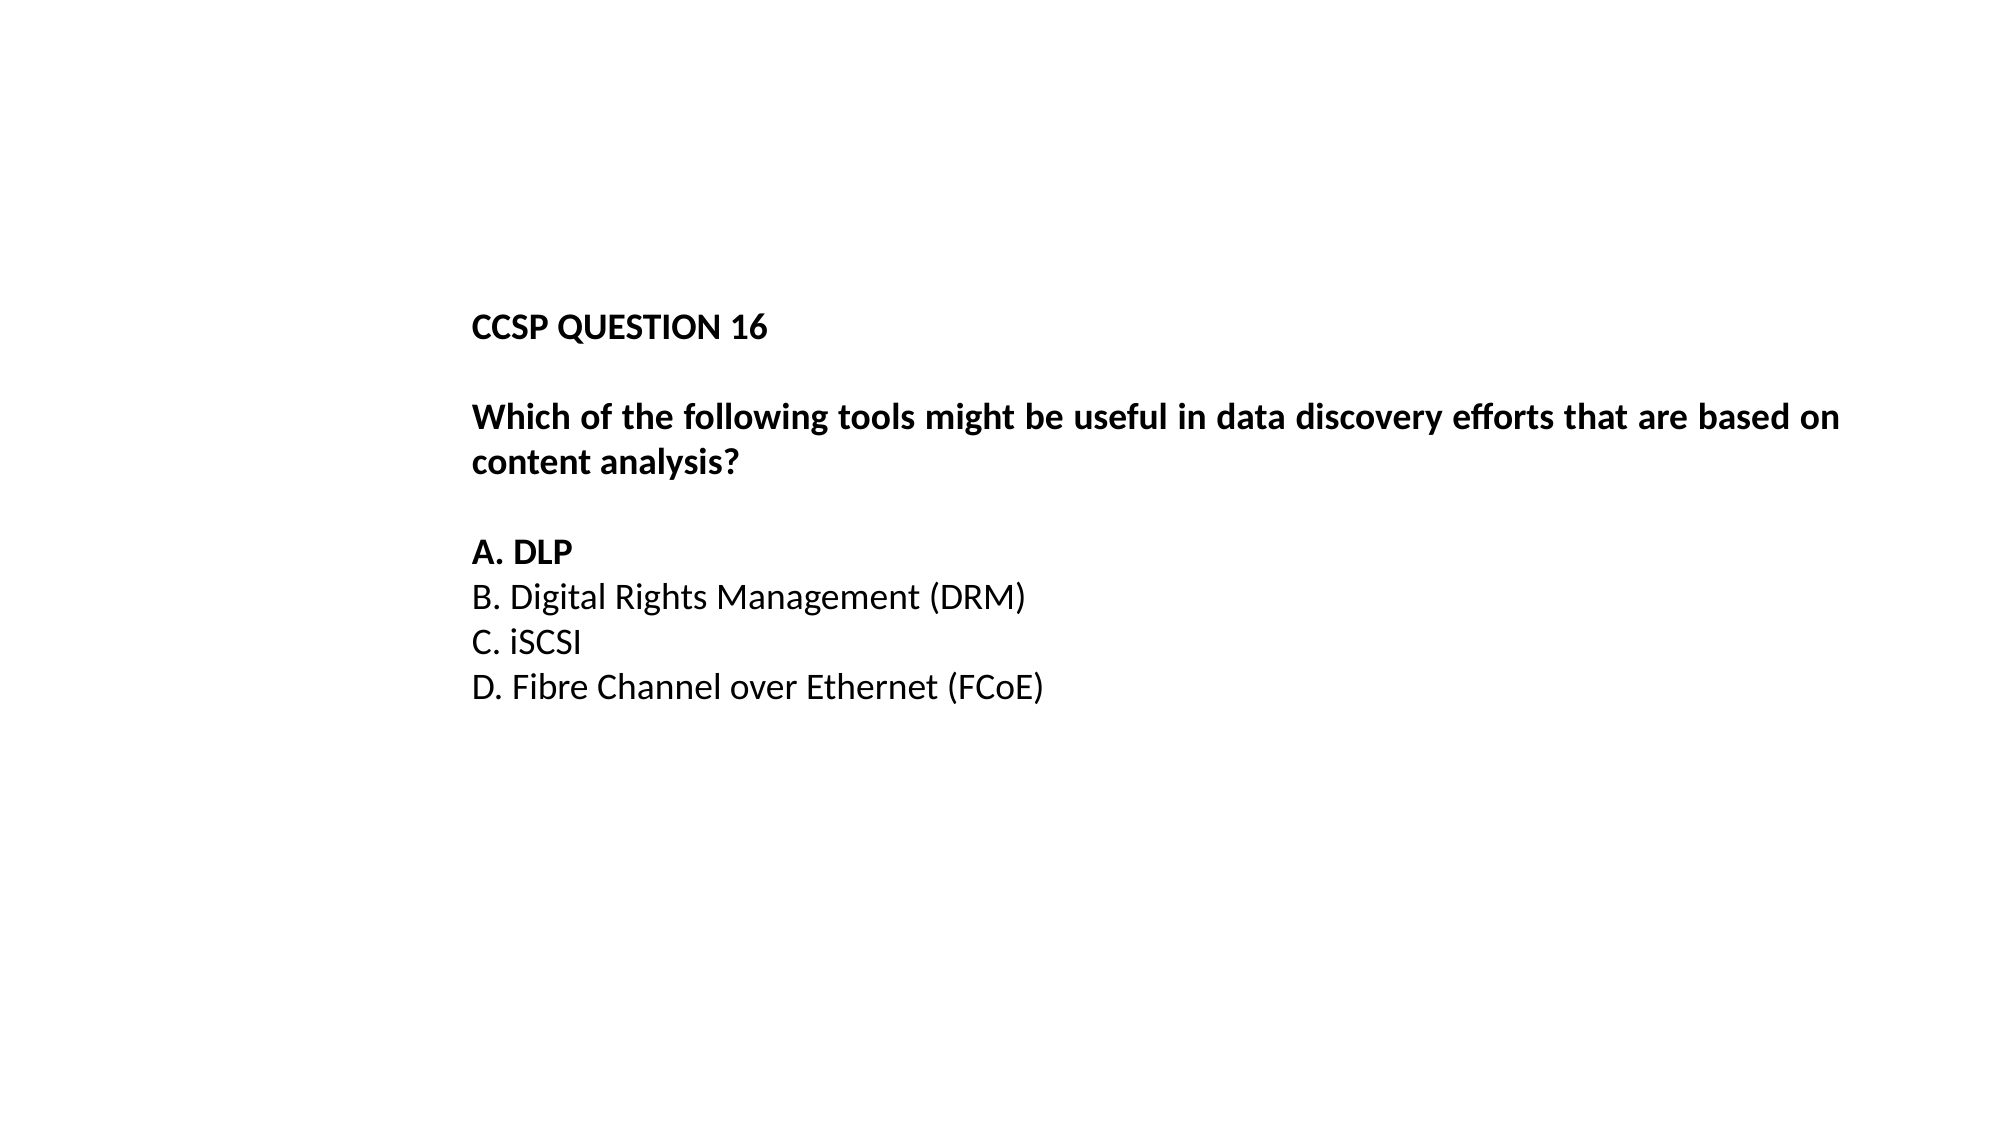

CCSP QUESTION 16

Which of the following tools might be useful in data discovery efforts that are based on content analysis?

A. DLP
B. Digital Rights Management (DRM)
C. iSCSI
D. Fibre Channel over Ethernet (FCoE)